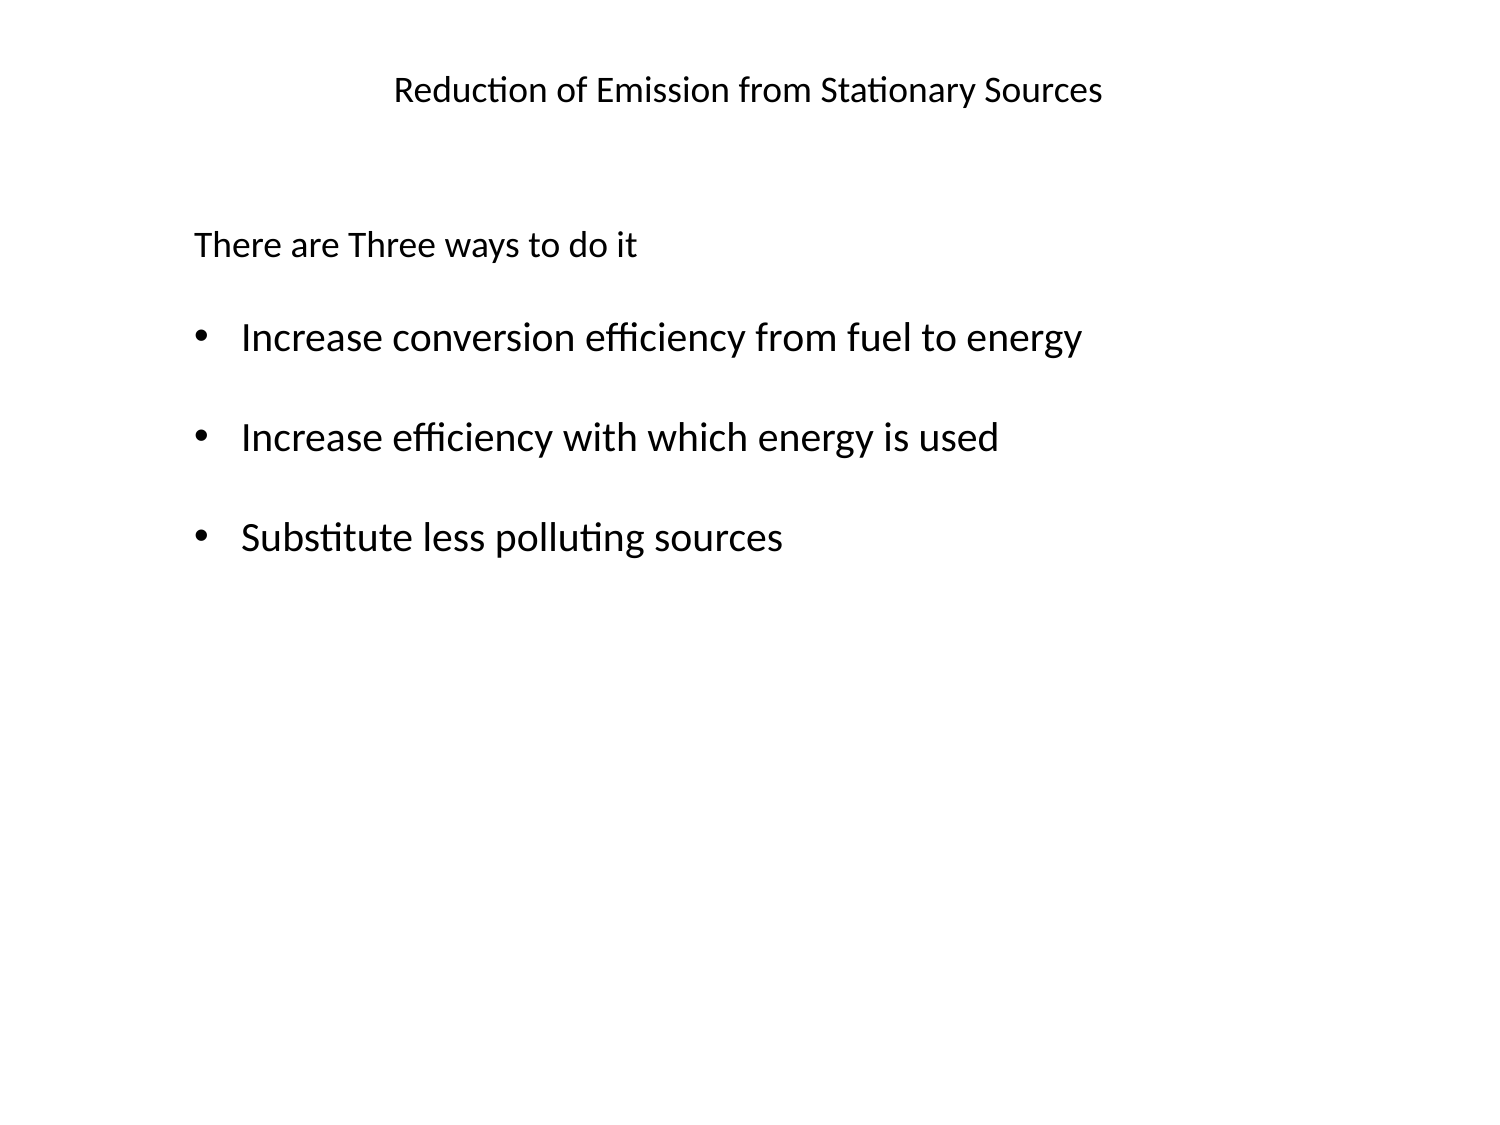

Reduction of Emission from Stationary Sources
There are Three ways to do it

Increase conversion efficiency from fuel to energy

Increase efficiency with which energy is used

Substitute less polluting sources